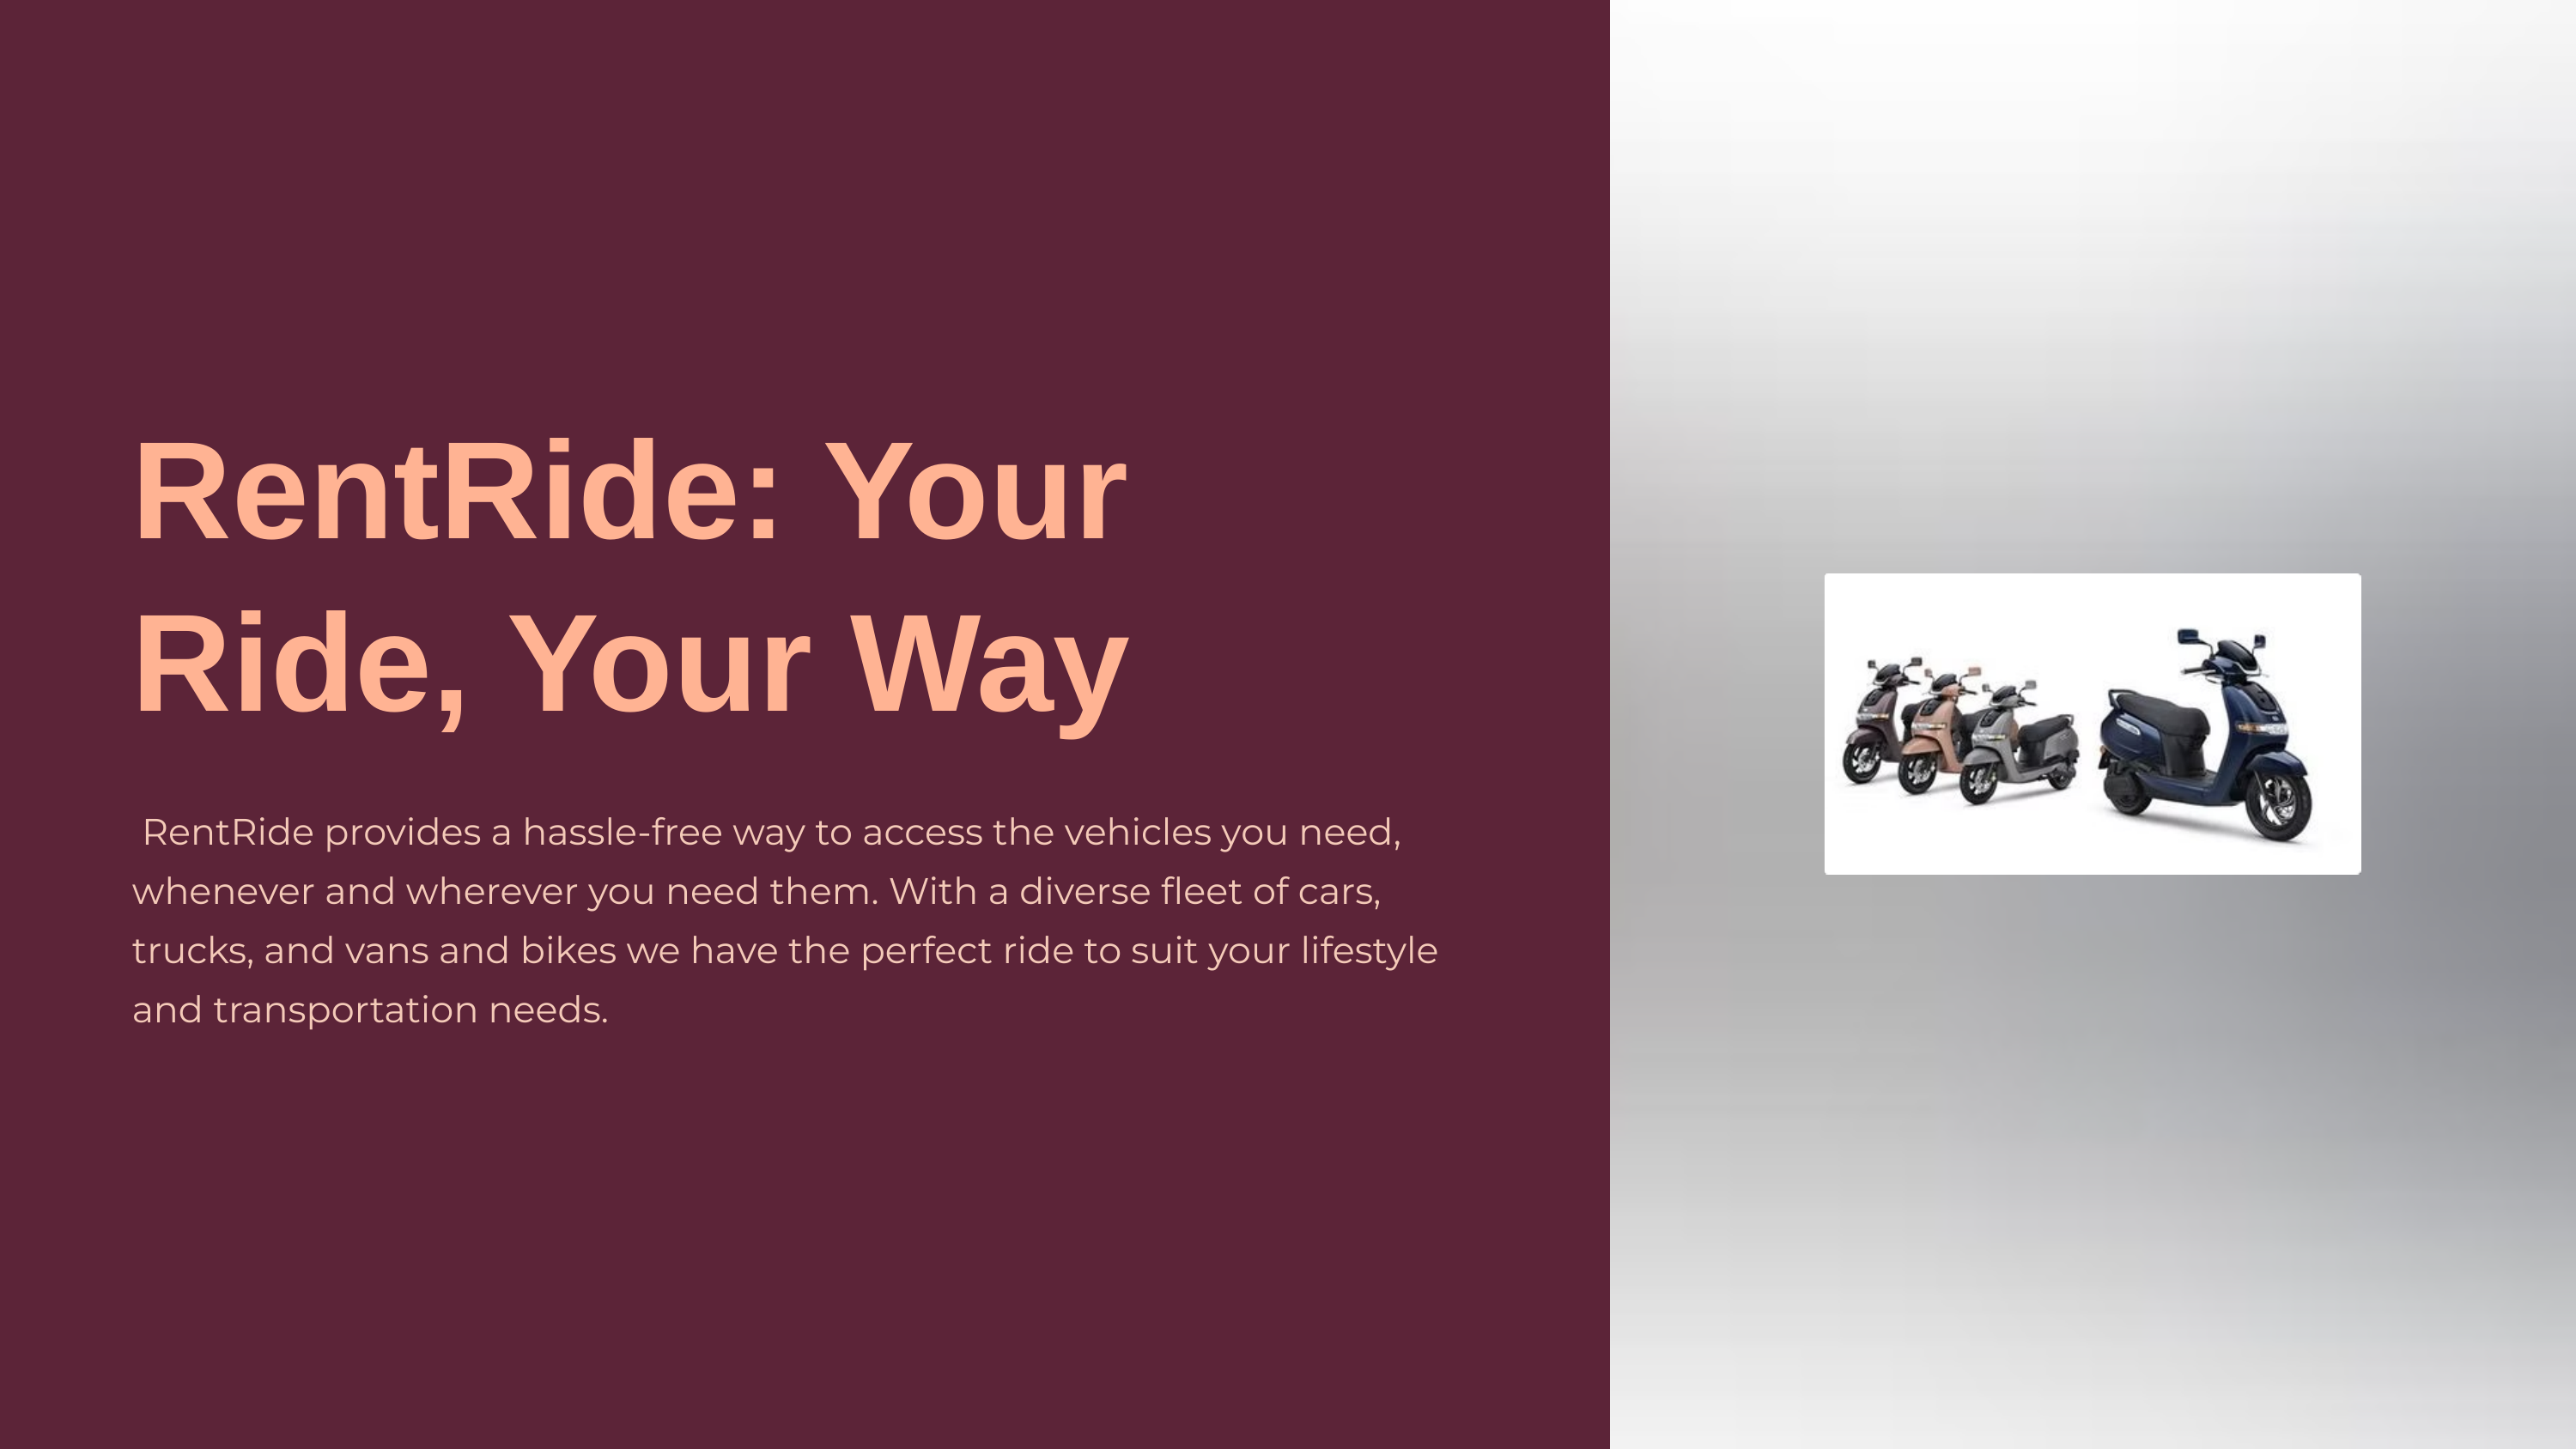

RentRide: Your Ride, Your Way

 RentRide provides a hassle-free way to access the vehicles you need, whenever and wherever you need them. With a diverse fleet of cars, trucks, and vans and bikes we have the perfect ride to suit your lifestyle and transportation needs.